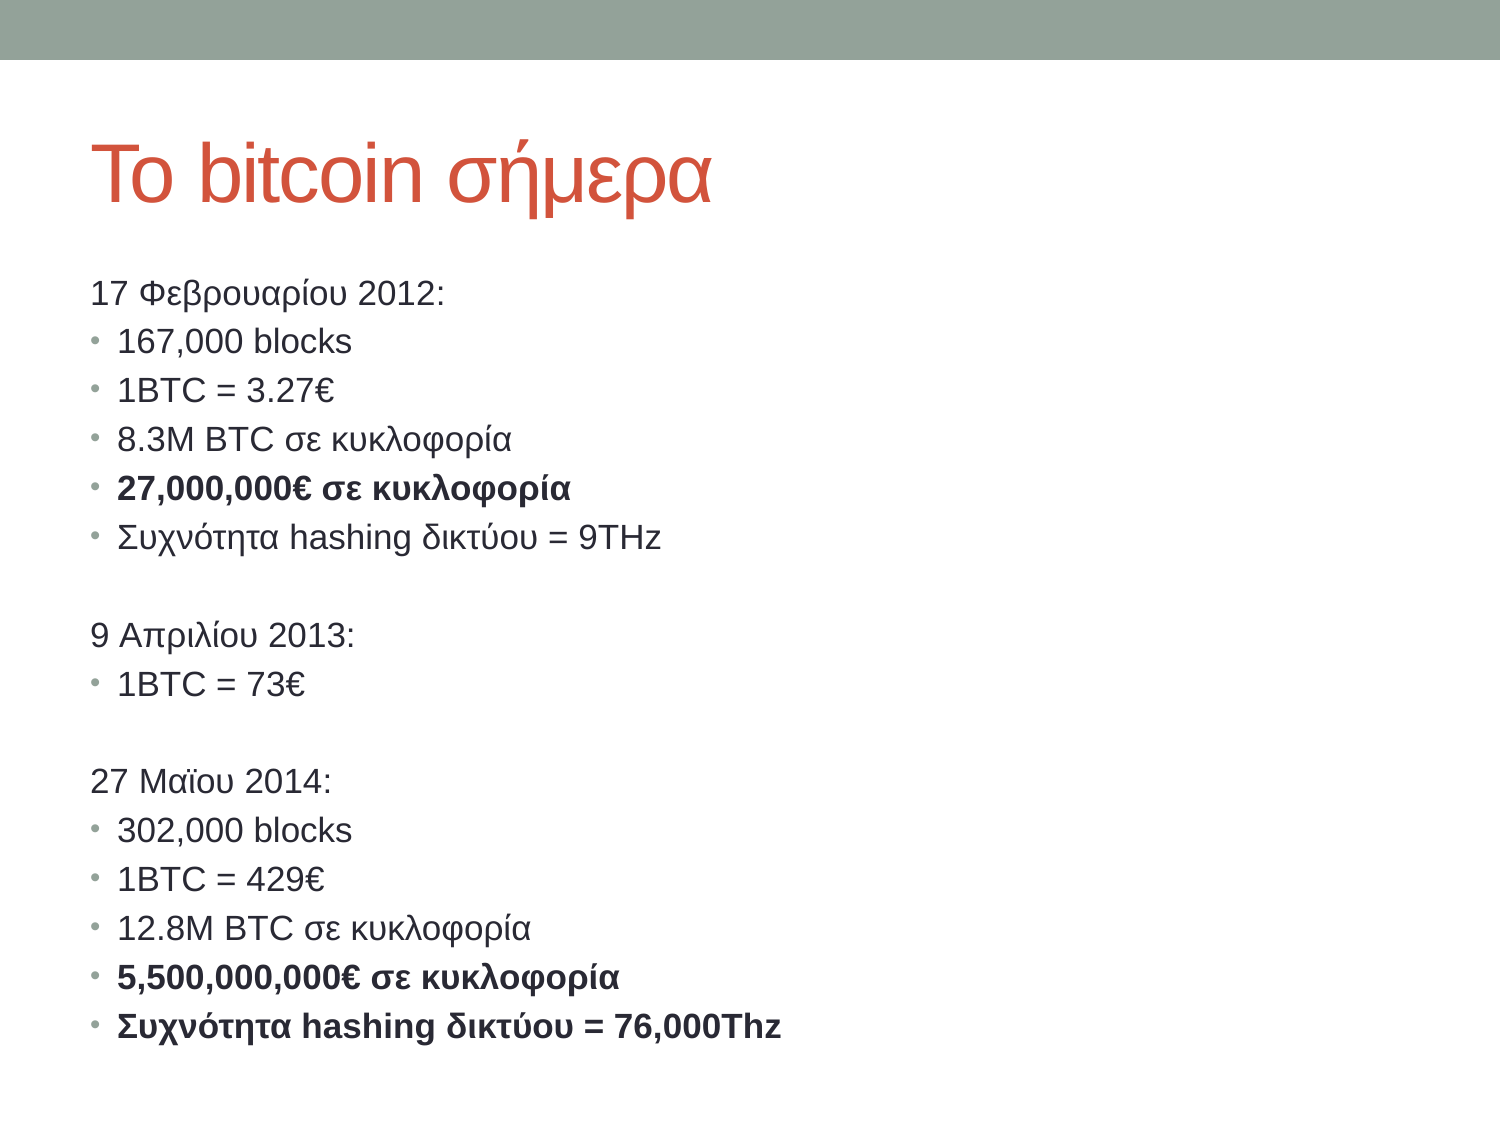

# Το bitcoin σήμερα
17 Φεβρουαρίου 2012:
167,000 blocks
1BTC = 3.27€
8.3Μ BTC σε κυκλοφορία
27,000,000€ σε κυκλοφορία
Συχνότητα hashing δικτύου = 9THz

9 Απριλίου 2013:
1BTC = 73€

27 Μαϊου 2014:
302,000 blocks
1BTC = 429€
12.8Μ BTC σε κυκλοφορία
5,500,000,000€ σε κυκλοφορία
Συχνότητα hashing δικτύου = 76,000Thz